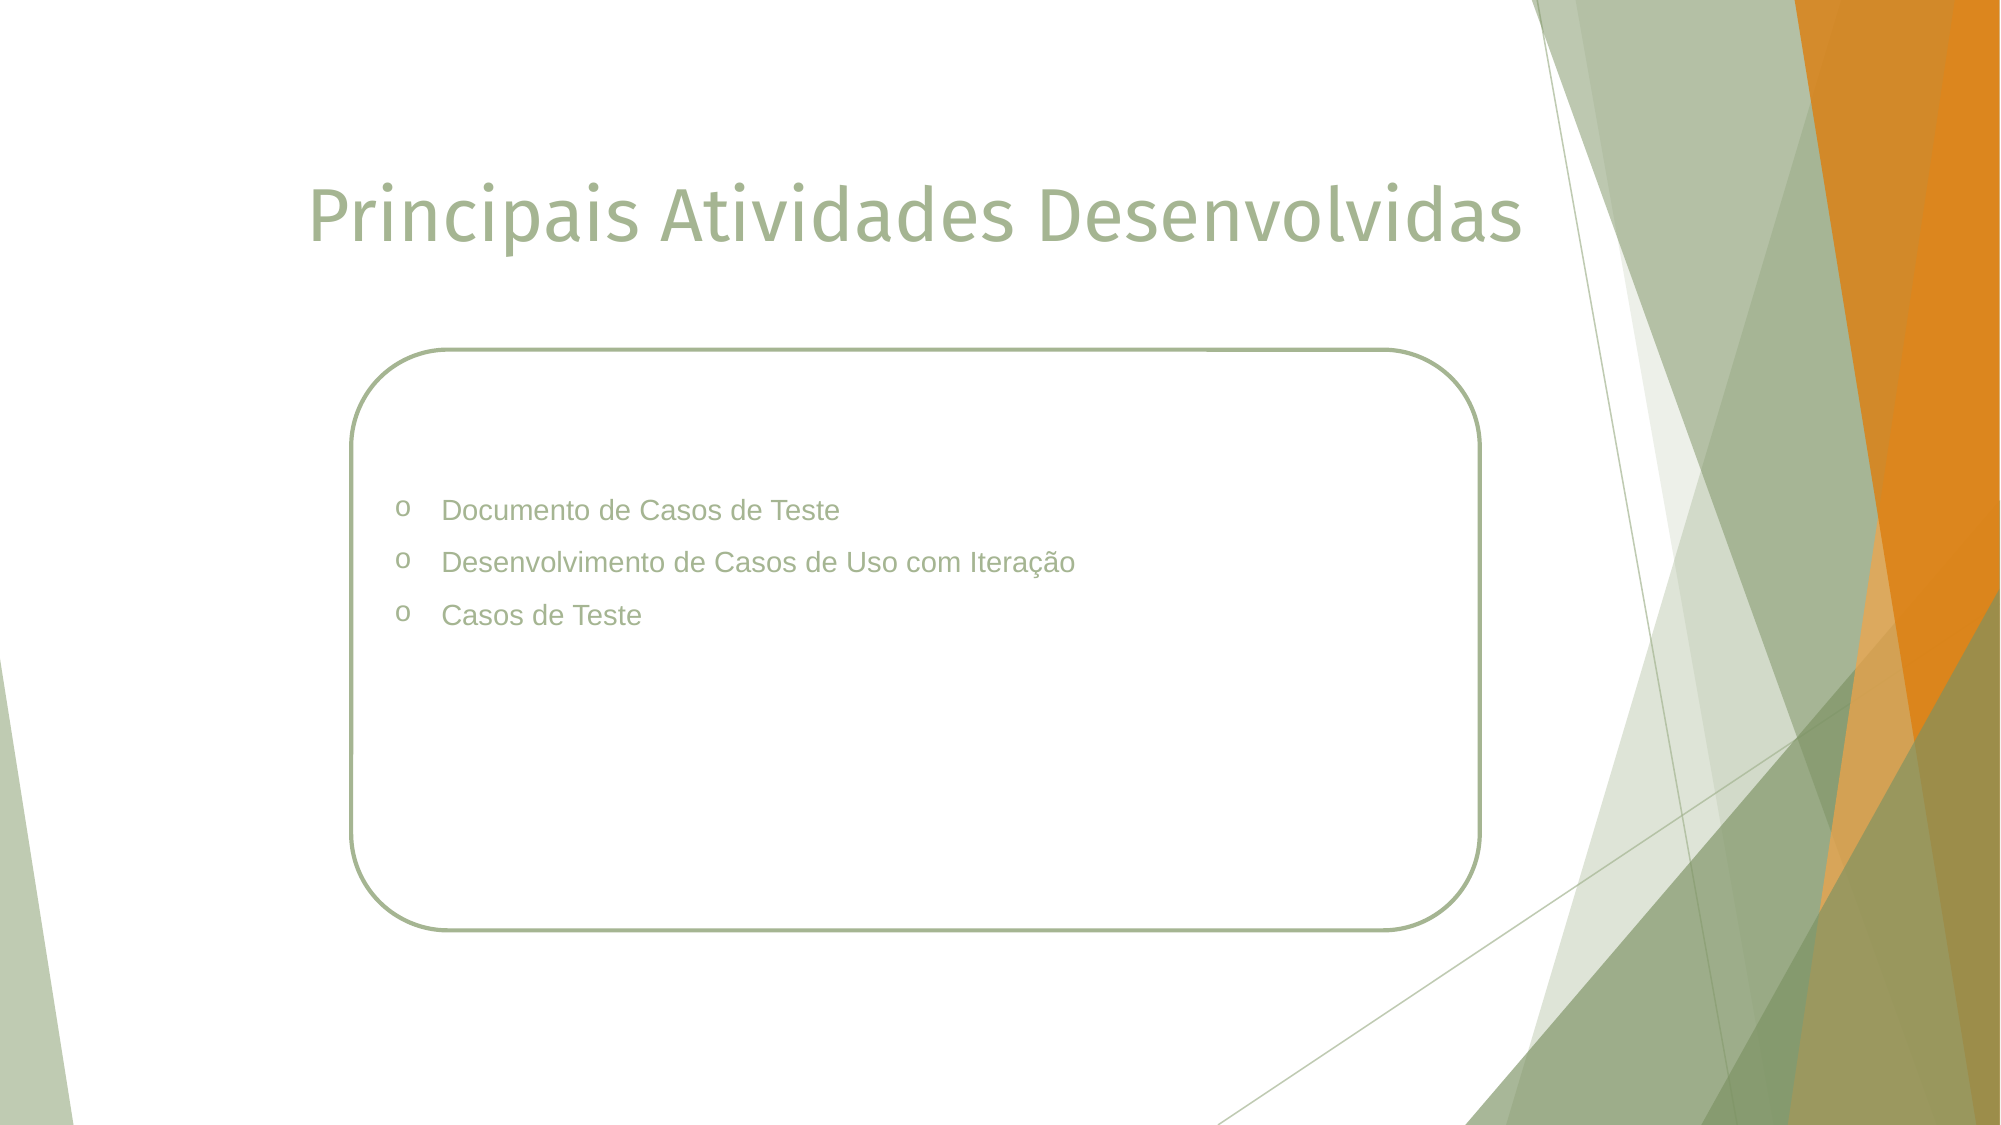

# Principais Atividades Desenvolvidas
Documento de Casos de Teste
Desenvolvimento de Casos de Uso com Iteração
Casos de Teste